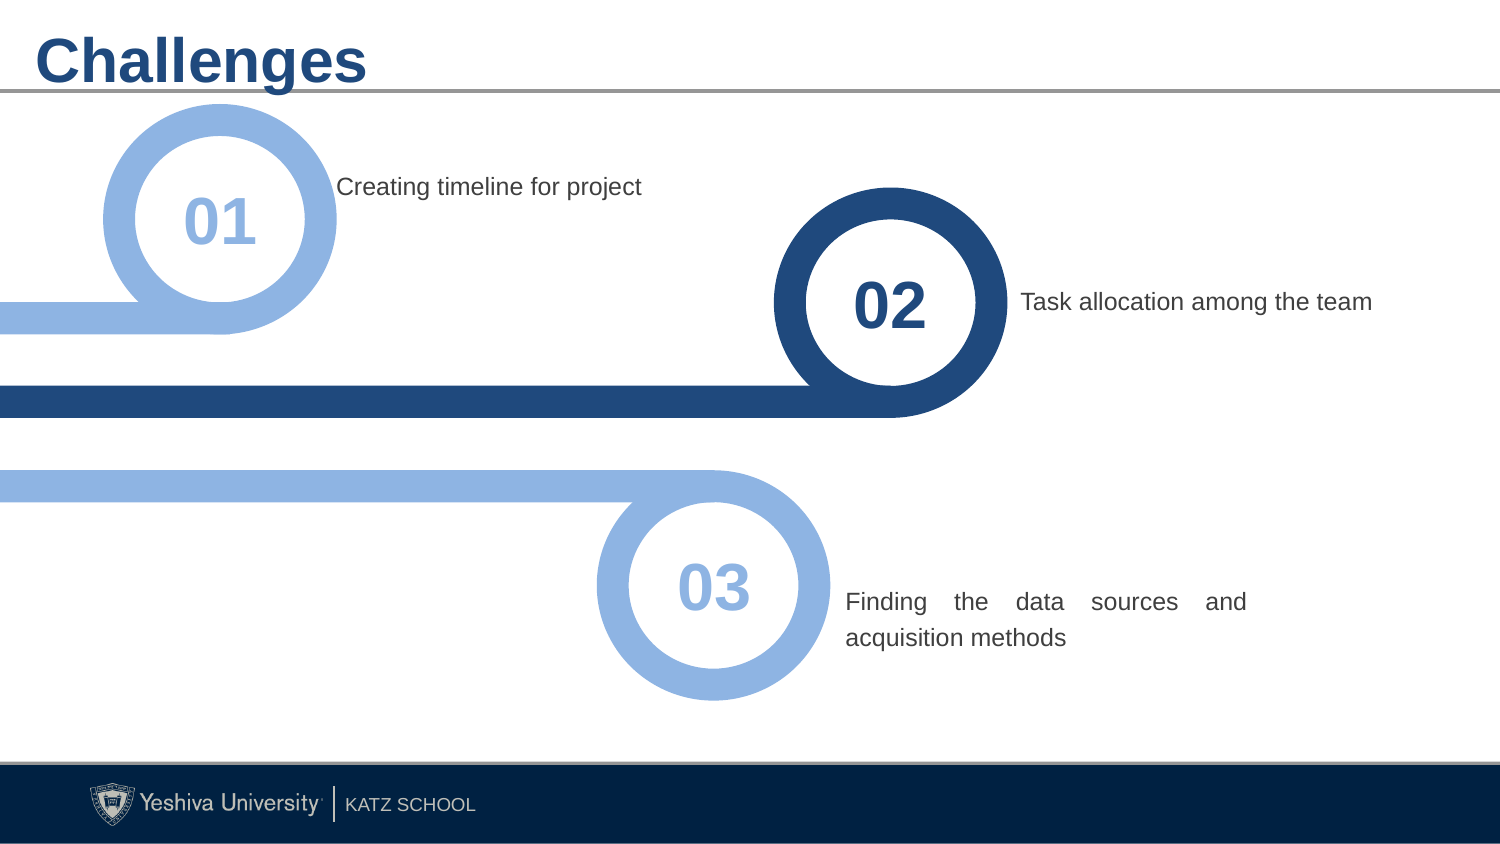

Challenges

01
Creating timeline for project

02
Task allocation among the team

03
Finding the data sources and acquisition methods